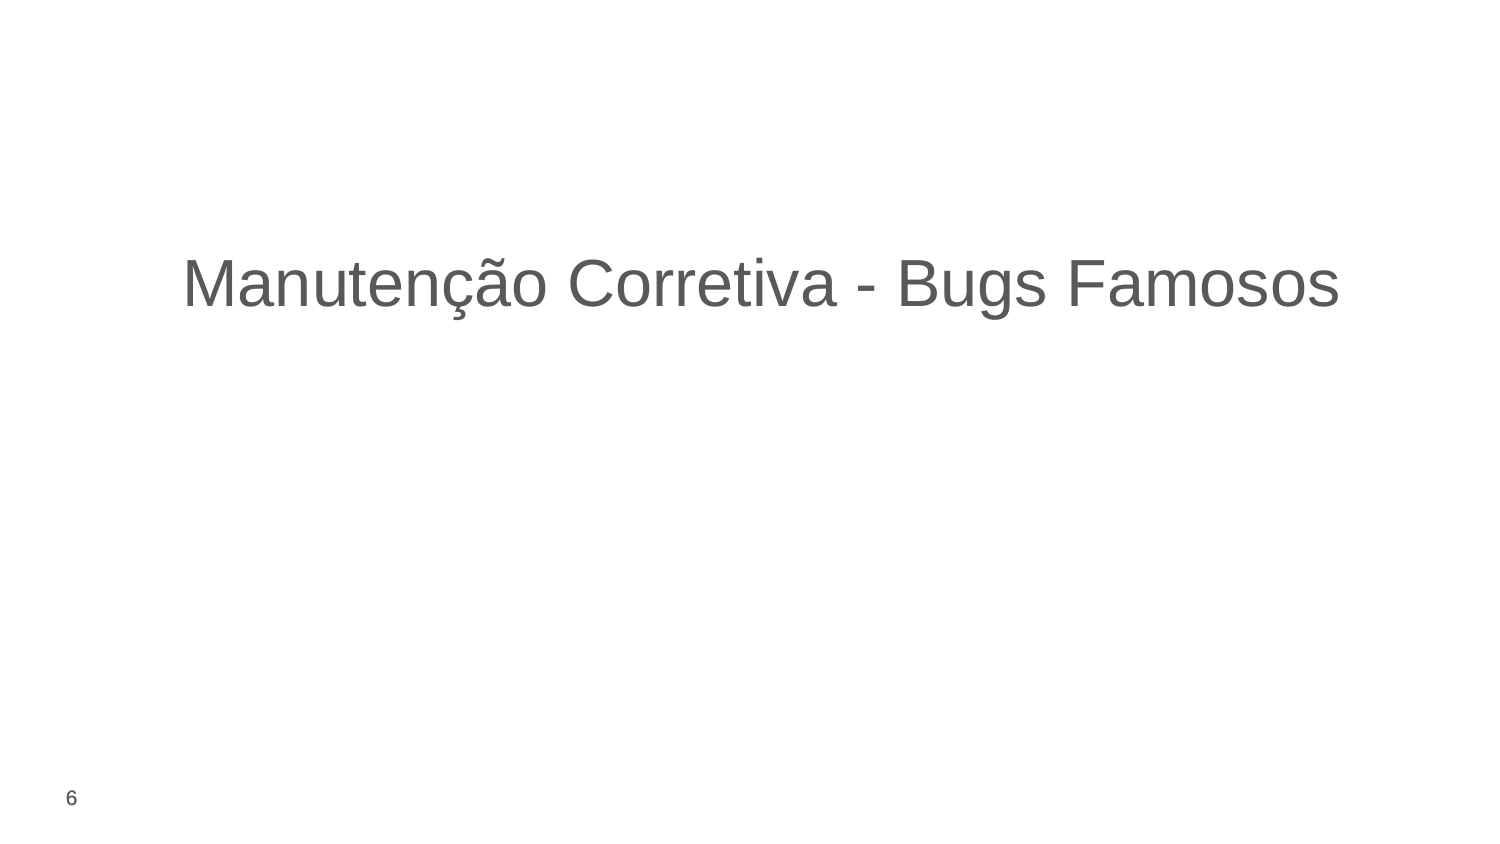

Manutenção Corretiva - Bugs Famosos

6
6